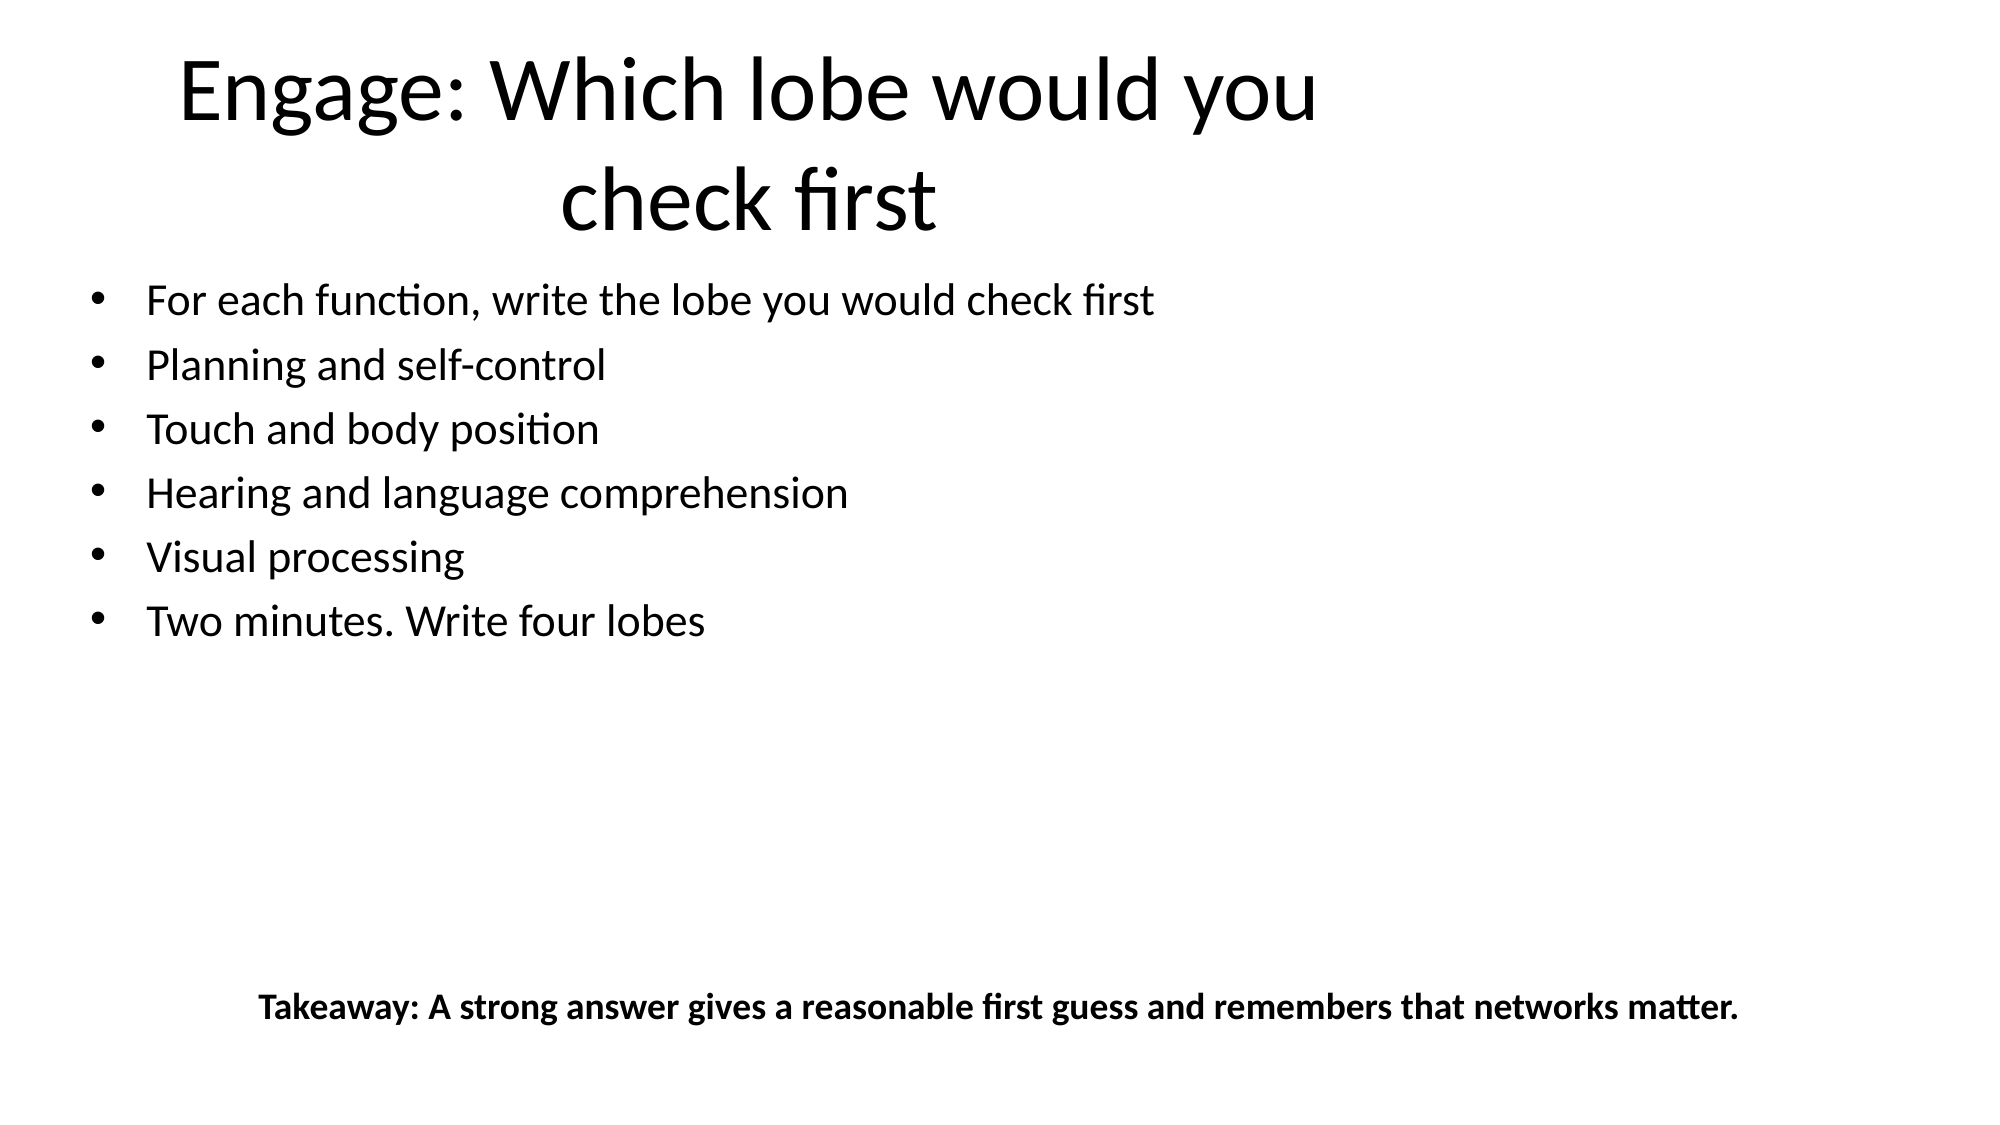

# Engage: Which lobe would you check first
For each function, write the lobe you would check first
Planning and self-control
Touch and body position
Hearing and language comprehension
Visual processing
Two minutes. Write four lobes
Takeaway: A strong answer gives a reasonable first guess and remembers that networks matter.